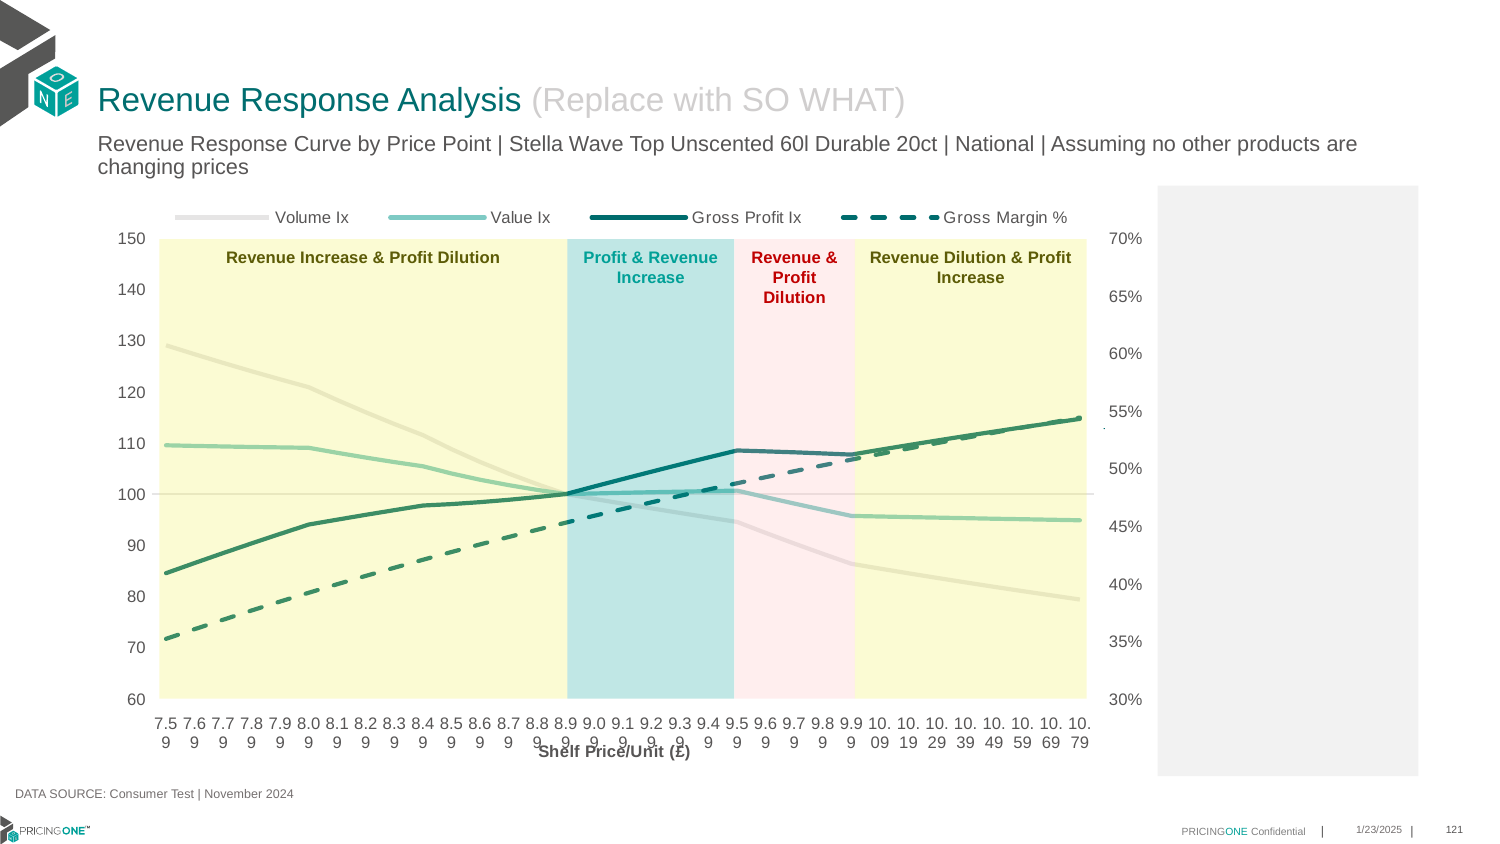

# Revenue Response Analysis (Replace with SO WHAT)

Revenue Response Curve by Price Point | Stella Wave Top Unscented 60l Durable 20ct | National | Assuming no other products are changing prices

### Chart:

| Category | Volume Ix | Value Ix | Gross Profit Ix | Gross Margin % |
|---|---|---|---|---|
| 7.59 | 129.08086883757645 | 109.54176346563769 | 84.54229389813366 | 0.3520729452738003 |
| 7.69 | 127.33375771073968 | 109.42144316321473 | 86.53151498570791 | 0.3604985246590564 |
| 7.79 | 125.6430497108306 | 109.3131575396989 | 88.47500096080927 | 0.36870778621670675 |
| 7.89 | 124.00595224090682 | 109.21621745242915 | 90.37483650348005 | 0.3767089549592071 |
| 7.99 | 122.41974825795569 | 109.12988404045723 | 92.23289293576717 | 0.38450984413368505 |
| 8.09 | 120.8818308791933 | 109.05340446758511 | 94.05086377760954 | 0.3921178806709694 |
| 8.19 | 118.36709477526671 | 108.06625674523191 | 95.0144896668274 | 0.3995401287702253 |
| 8.29 | 115.97230605997 | 107.1358122074981 | 95.95356737188204 | 0.40678331177661553 |
| 8.39 | 113.69036231989784 | 106.2592673514758 | 96.870882329239 | 0.4138538324944154 |
| 8.49 | 111.51432098663952 | 105.43367132824682 | 97.76866696780931 | 0.4207577920645634 |
| 8.59 | 108.77261525354879 | 104.02910294843102 | 98.04616797806938 | 0.4275010075236488 |
| 8.69 | 106.28374808782013 | 102.80843708427085 | 98.42281276956638 | 0.4340890281505346 |
| 8.79 | 104.01152343019173 | 101.74472387442425 | 98.88283800468675 | 0.4405271506971725 |
| 8.89 | 101.92546659089747 | 100.81504152094905 | 99.41251005679467 | 0.4468204335914672 |
| 8.99 | 100.0 | 100.0 | 100.0 | 0.45297371019222954 |
| 9.09 | 99.05419910363953 | 100.12366494160531 | 101.49401070473888 | 0.4589916011692128 |
| 9.19 | 98.12424295486535 | 100.24299788993383 | 102.95831792192074 | 0.46487852607487956 |
| 9.29 | 97.20969546258372 | 100.35806928632596 | 104.39361186014693 | 0.47063871416879915 |
| 9.39 | 96.31013853412703 | 100.46894913017626 | 105.80056005929077 | 0.47627621455038816 |
| 9.49 | 95.42517113874354 | 100.57570698305274 | 107.17980853042668 | 0.4817949056510165 |
| 9.59 | 94.55440841685378 | 100.67841195966992 | 108.53198281128769 | 0.48719850413223587 |
| 9.69 | 92.4078433005848 | 99.39744426369383 | 108.36130962071238 | 0.49249057323303863 |
| 9.79 | 90.33146259908088 | 98.14664305912018 | 108.16834834362152 | 0.49767453060553074 |
| 9.89 | 88.3234874943889 | 96.92628144696677 | 107.95610806445137 | 0.502753655675242 |
| 9.99 | 86.38209210158112 | 95.73650801559295 | 107.72736769520064 | 0.5077310965593737 |
| 10.09 | 85.44296582244803 | 95.62151843132621 | 108.66389180232436 | 0.5126098765736514 |
| 10.19 | 84.5243238639992 | 95.50932622175571 | 109.58080933792786 | 0.5173929003560495 |
| 10.29 | 83.62541116021718 | 95.39973626855016 | 110.47862967741575 | 0.5220829596334448 |
| 10.39 | 82.74550919414303 | 95.29256287956713 | 111.35783739151267 | 0.5266827386552593 |
| 10.49 | 81.88393413900876 | 95.18762959985077 | 112.21889417100459 | 0.531194819316315 |
| 10.59 | 81.04003506845065 | 95.08476898314535 | 113.06224057554226 | 0.5356216859894376 |
| 10.69 | 80.21319223868029 | 94.98382233265123 | 113.88829762230779 | 0.5399657300868235 |
| 10.79 | 79.40281544429097 | 94.88463941854064 | 114.6974682291897 | 0.5442292543677612 |
Revenue Increase & Profit Dilution
Profit & Revenue Increase
Revenue & Profit Dilution
Revenue Dilution & Profit Increase

DATA SOURCE: Consumer Test | November 2024

1/23/2025
121